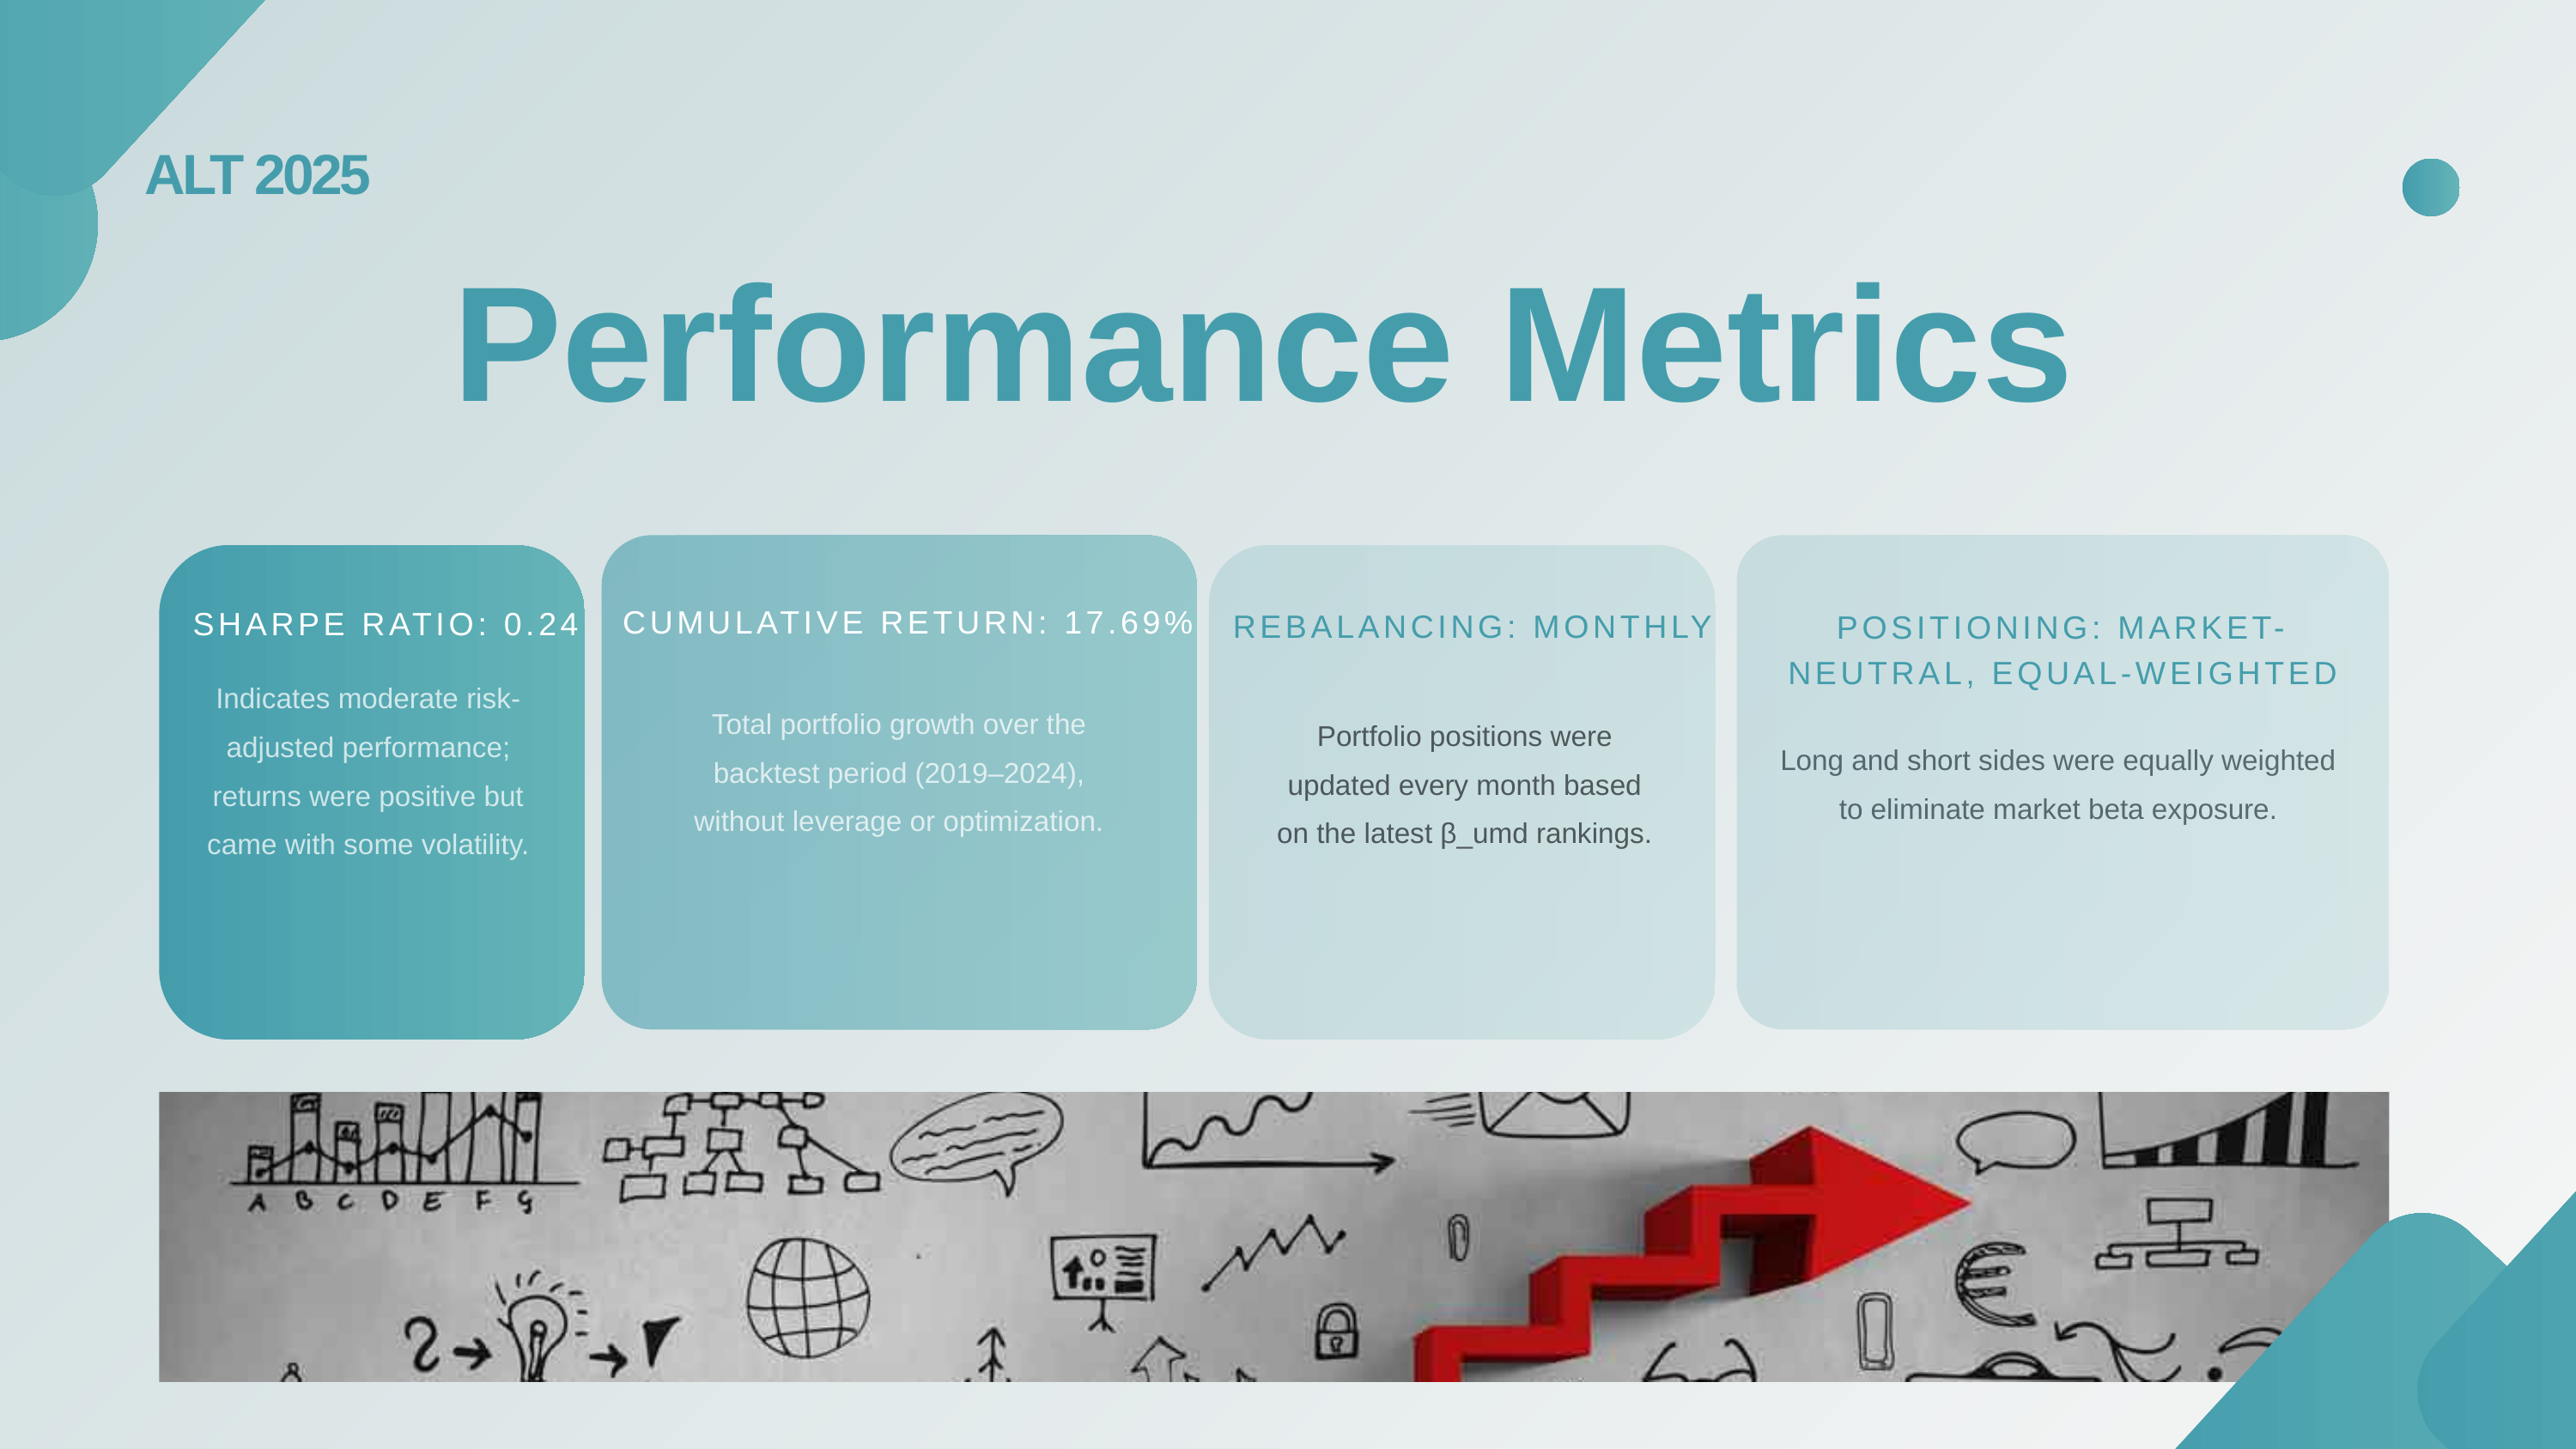

ALT 2025

Performance Metrics

CUMULATIVE RETURN: 17.69%

SHARPE RATIO: 0.24
REBALANCING: MONTHLY

POSITIONING: MARKET-NEUTRAL, EQUAL-WEIGHTED
Indicates moderate risk-adjusted performance; returns were positive but came with some volatility.
Total portfolio growth over the backtest period (2019–2024), without leverage or optimization.
Portfolio positions were updated every month based on the latest β_umd rankings.
Long and short sides were equally weighted to eliminate market beta exposure.